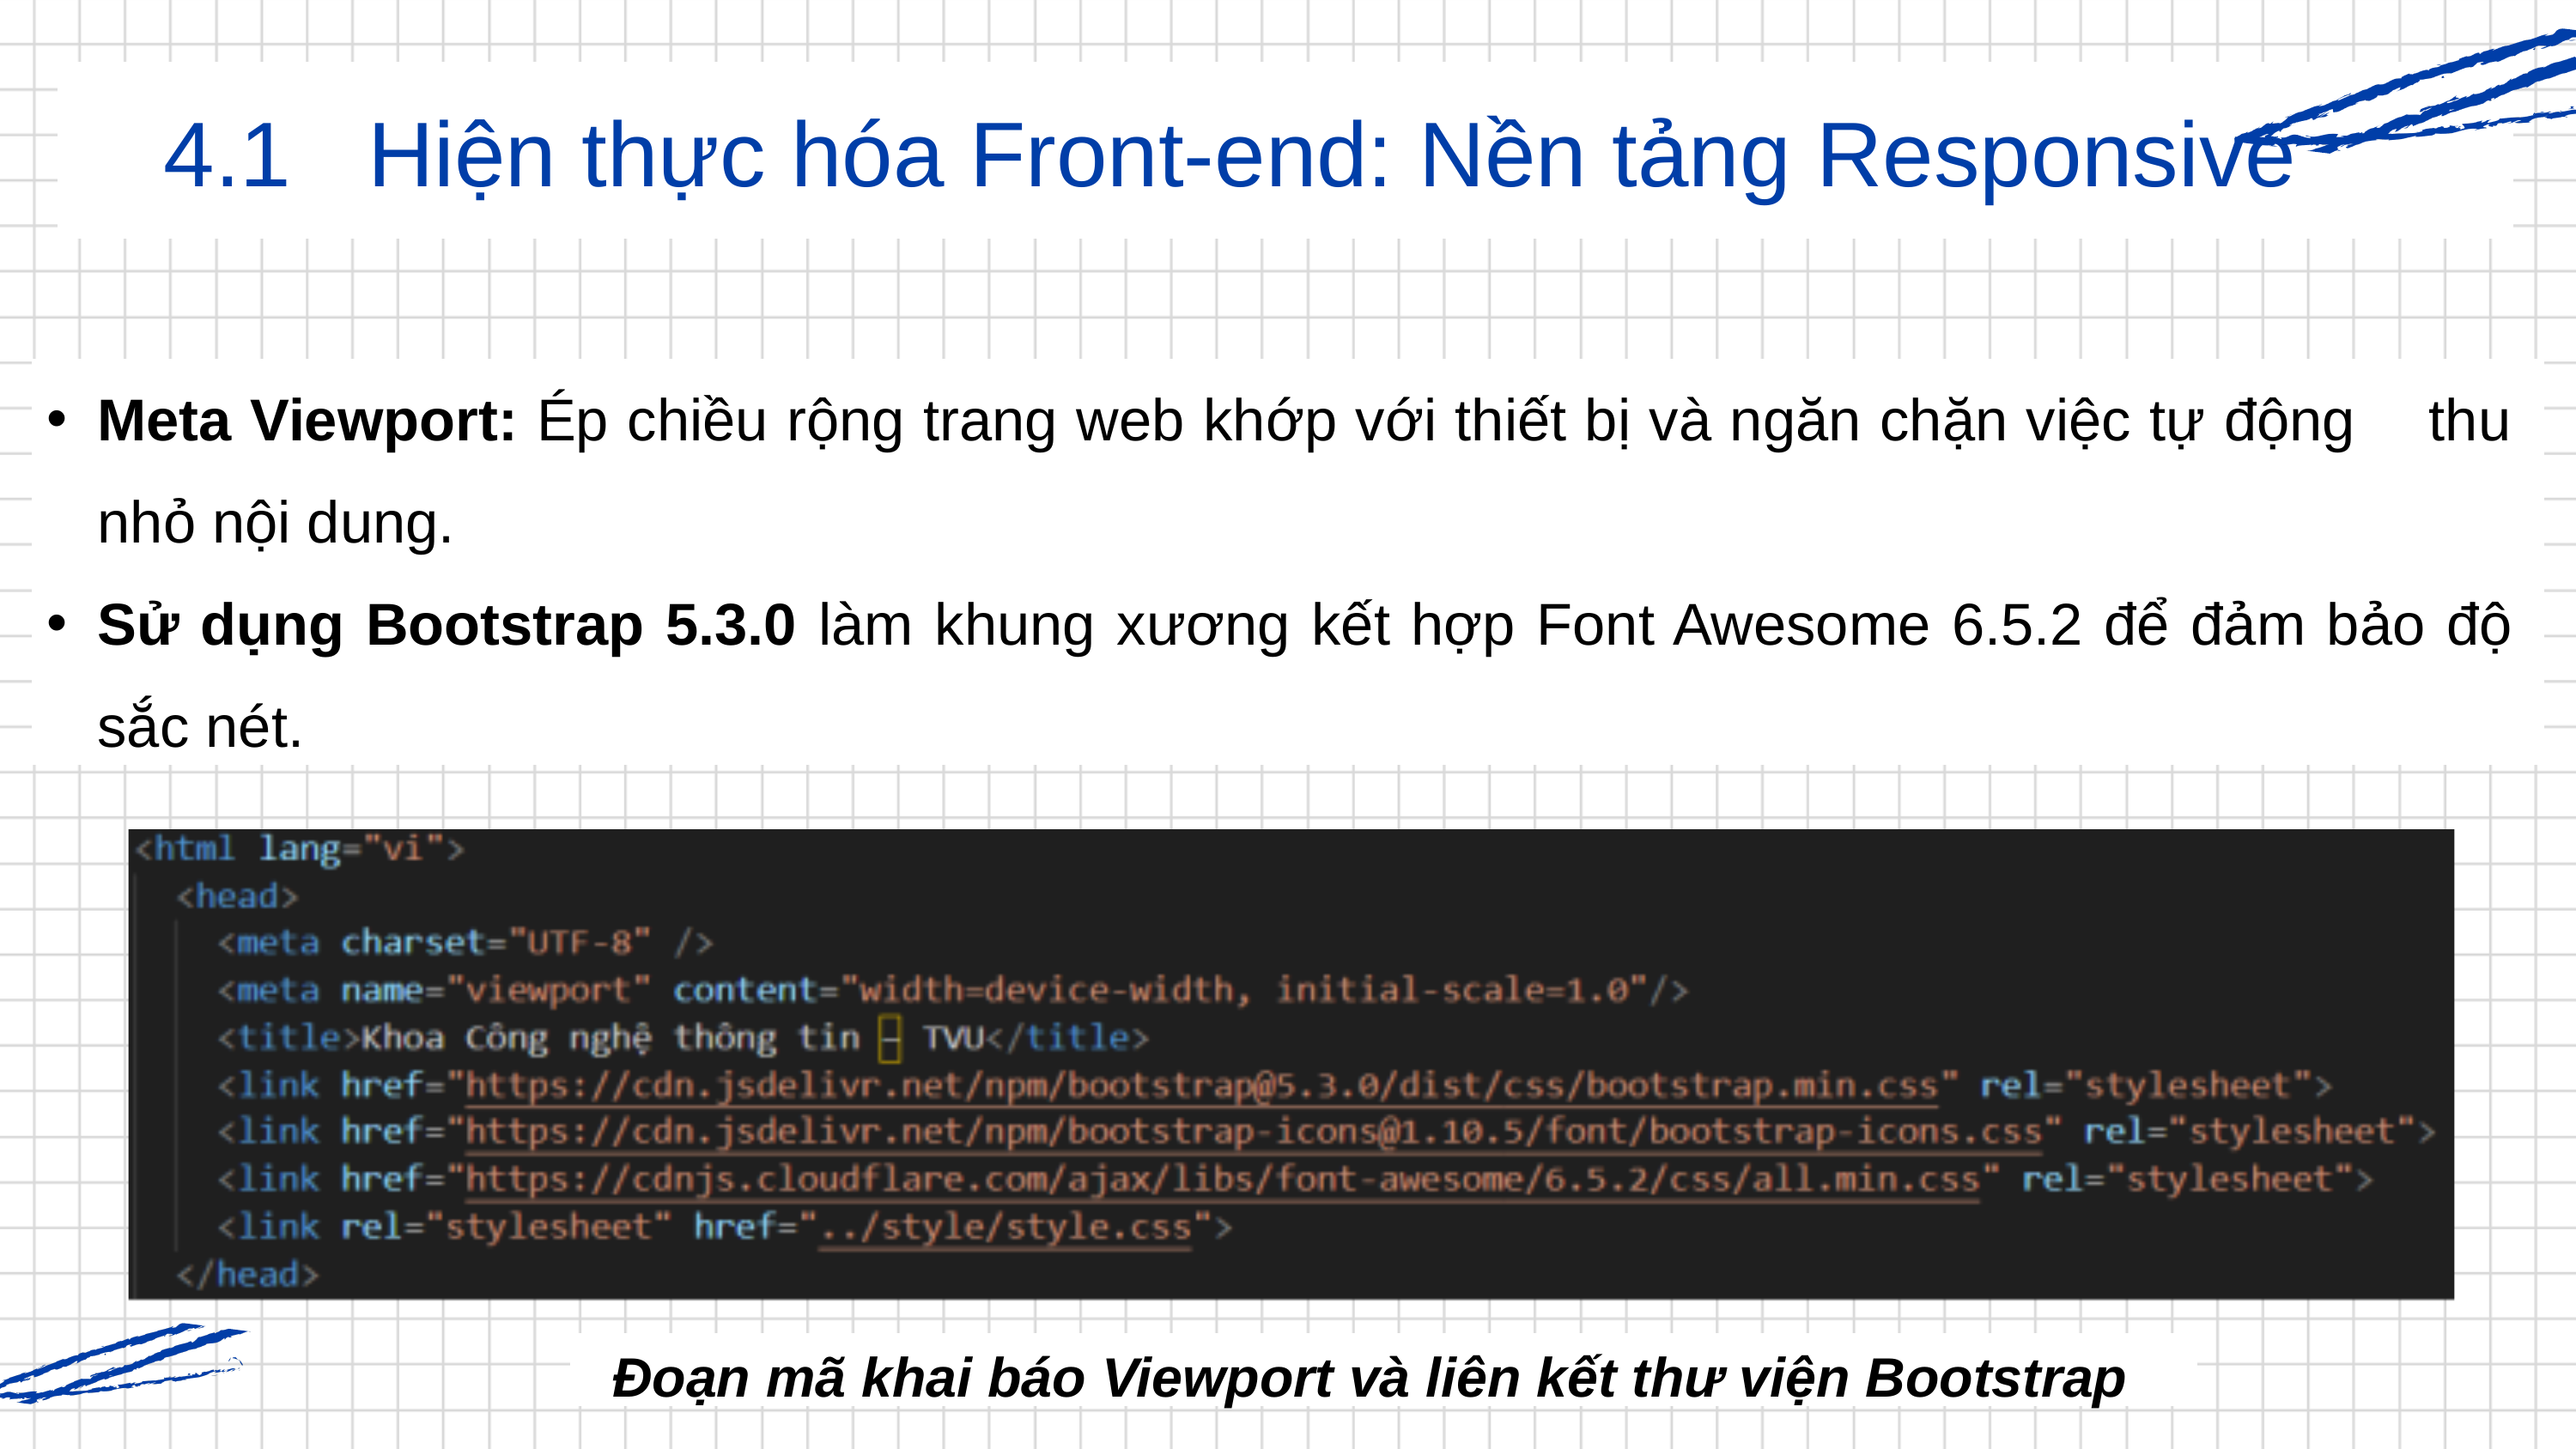

4.1   Hiện thực hóa Front-end: Nền tảng Responsive
Meta Viewport: Ép chiều rộng trang web khớp với thiết bị và ngăn chặn việc tự động    thu nhỏ nội dung.
Sử dụng Bootstrap 5.3.0 làm khung xương kết hợp Font Awesome 6.5.2 để đảm bảo độ sắc nét.

Đoạn mã khai báo Viewport và liên kết thư viện Bootstrap